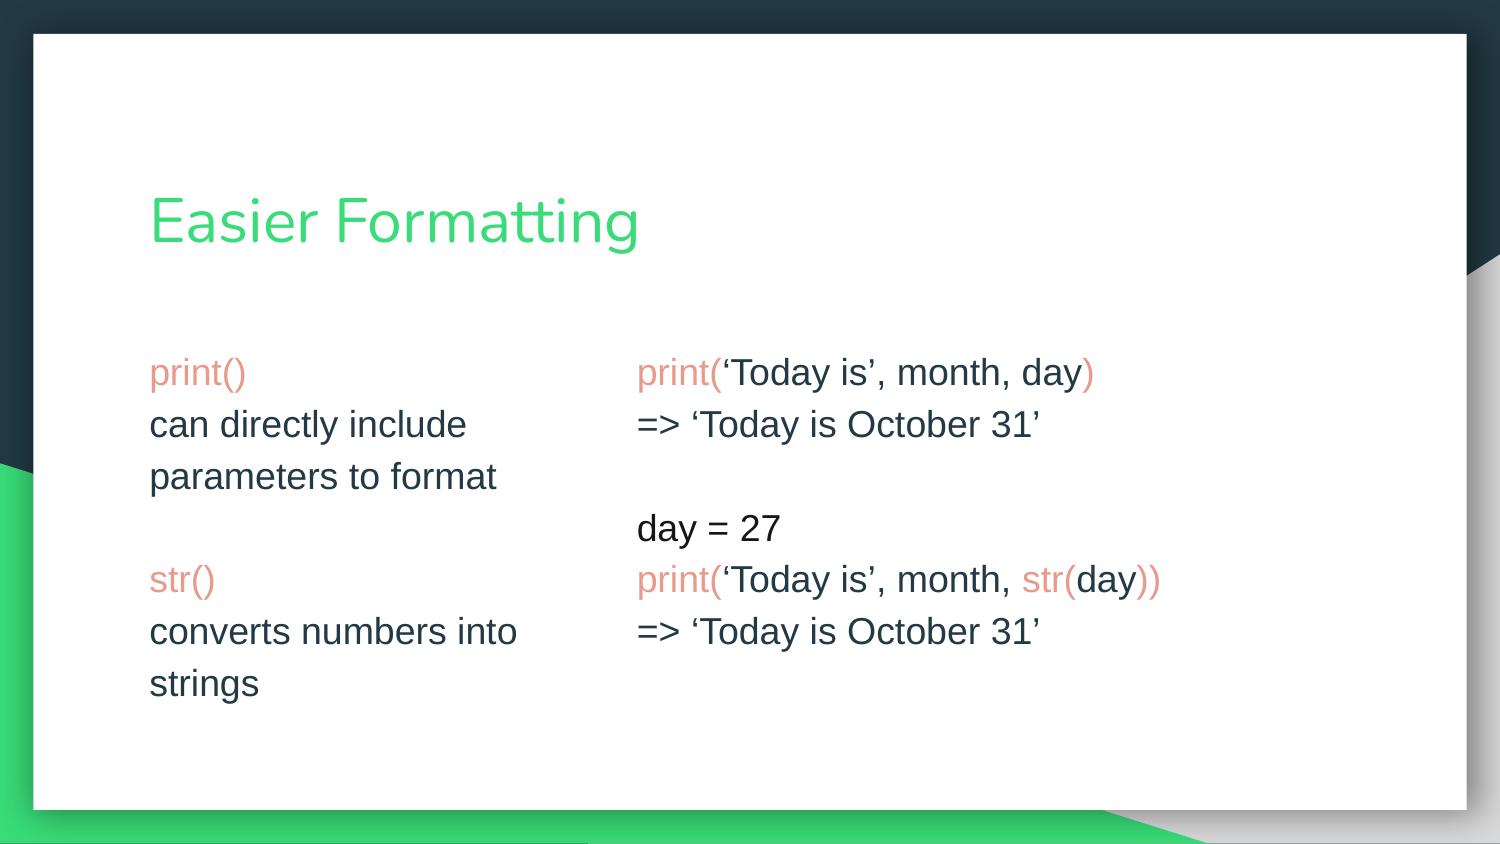

# Easier Formatting
print()
can directly include parameters to format

str()
converts numbers into strings
print(‘Today is’, month, day)
=> ‘Today is October 31’

day = 27
print(‘Today is’, month, str(day))
=> ‘Today is October 31’